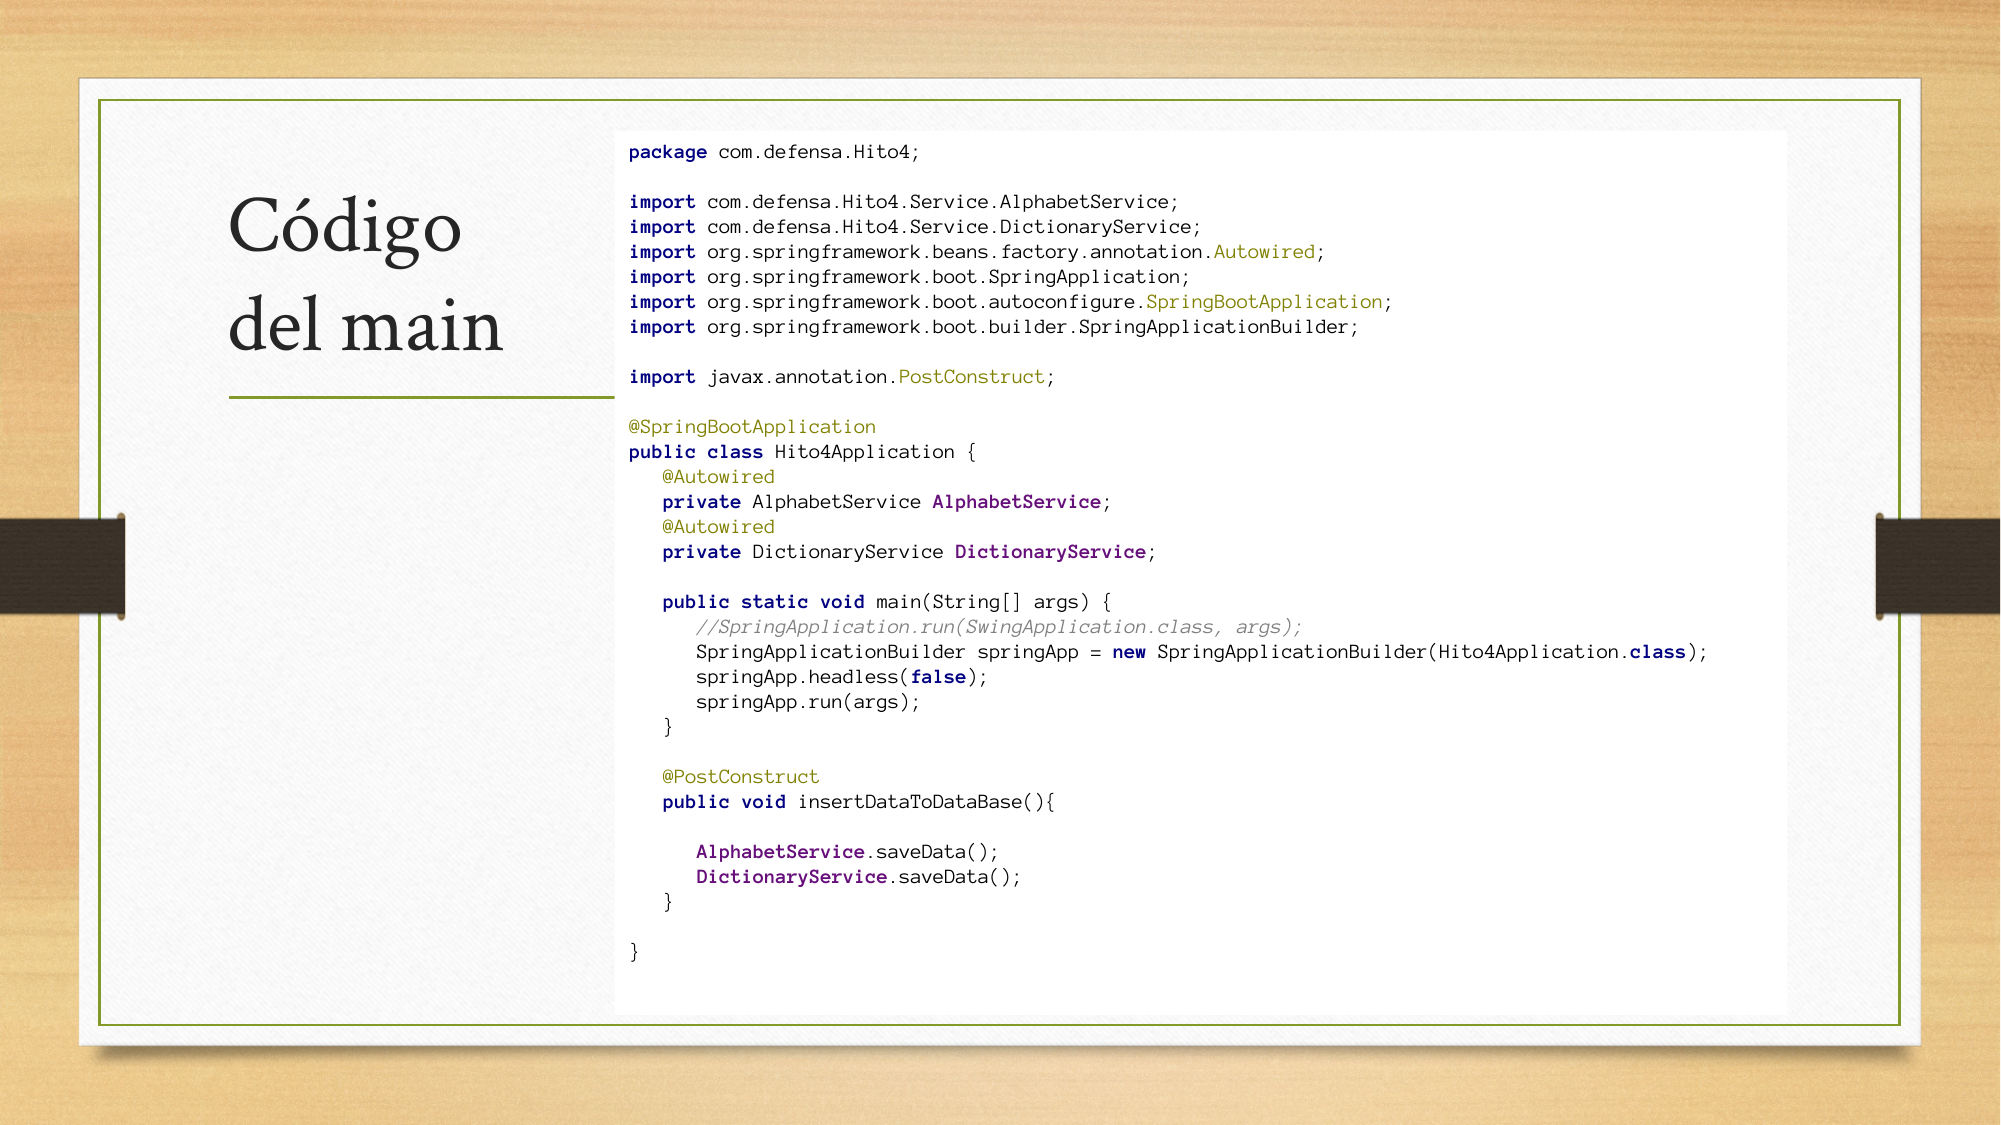

package com.defensa.Hito4;
import com.defensa.Hito4.Service.AlphabetService;
import com.defensa.Hito4.Service.DictionaryService;
import org.springframework.beans.factory.annotation.Autowired;
import org.springframework.boot.SpringApplication;
import org.springframework.boot.autoconfigure.SpringBootApplication;
import org.springframework.boot.builder.SpringApplicationBuilder;
import javax.annotation.PostConstruct;
@SpringBootApplication
public class Hito4Application {
   @Autowired
   private AlphabetService AlphabetService;
   @Autowired
   private DictionaryService DictionaryService;
   public static void main(String[] args) {
      //SpringApplication.run(SwingApplication.class, args);
      SpringApplicationBuilder springApp = new SpringApplicationBuilder(Hito4Application.class);
      springApp.headless(false);
      springApp.run(args);
   }
   @PostConstruct
   public void insertDataToDataBase(){
      AlphabetService.saveData();
      DictionaryService.saveData();
   }
}
# Código del main